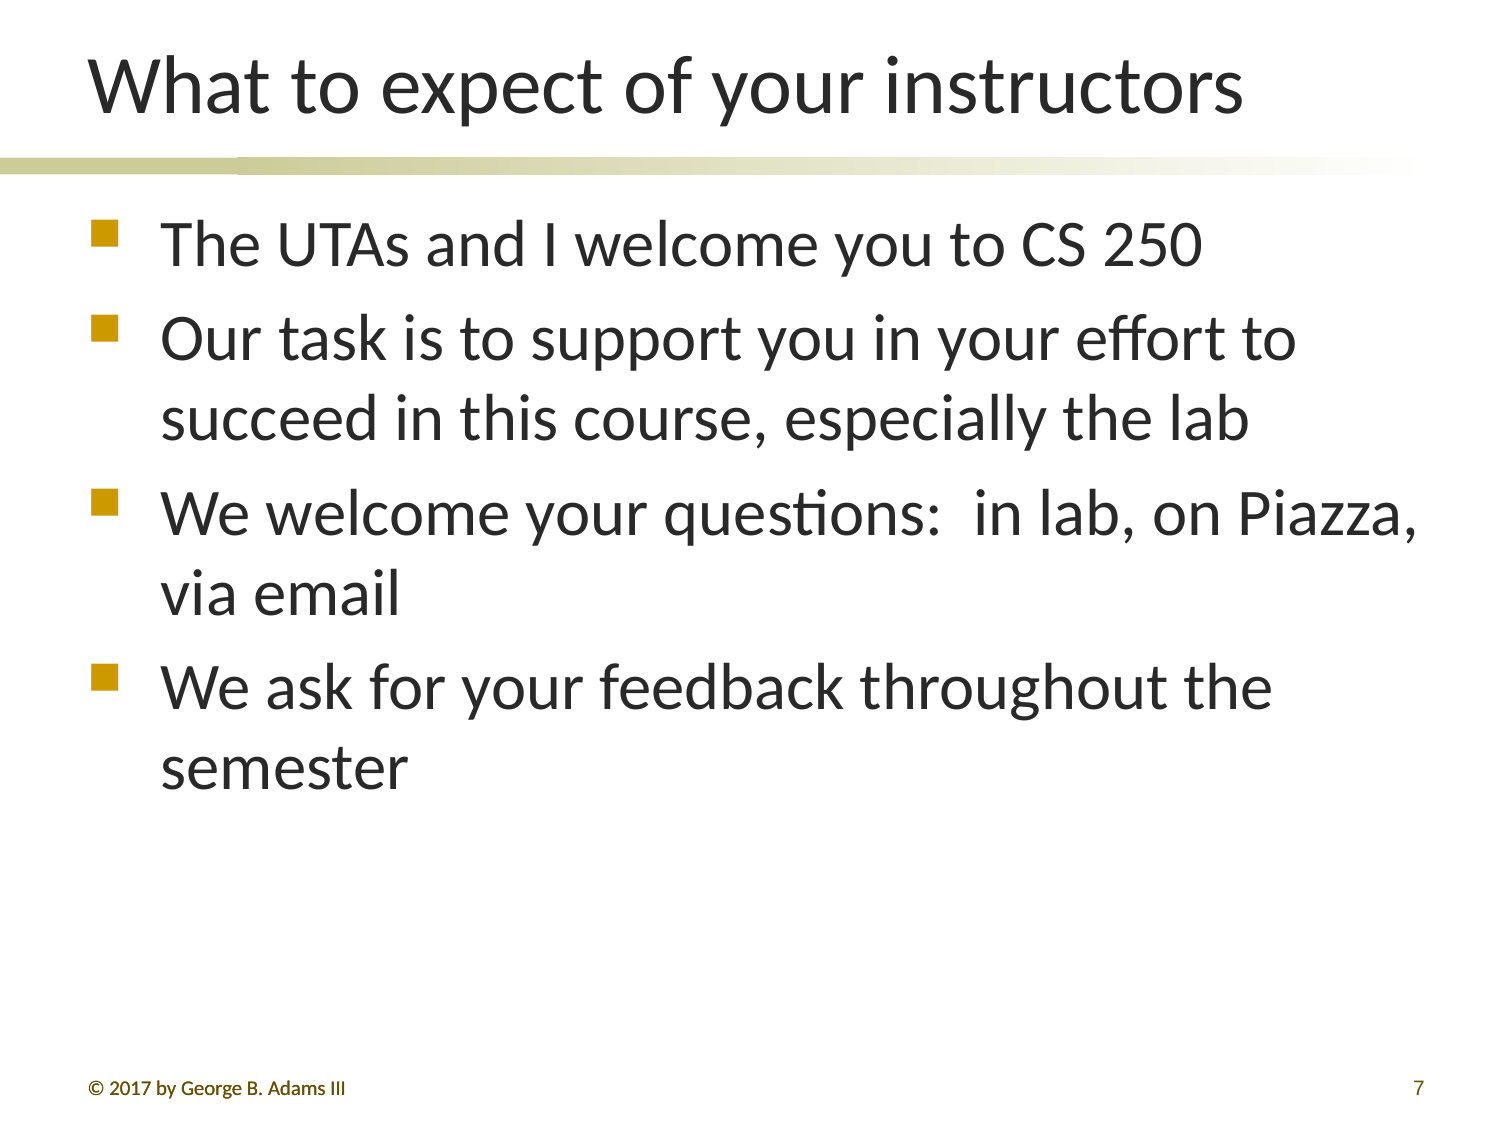

# What to expect of your instructors
The UTAs and I welcome you to CS 250
Our task is to support you in your effort to succeed in this course, especially the lab
We welcome your questions:  in lab, on Piazza, via email
We ask for your feedback throughout the semester
© 2017 by George B. Adams III
7